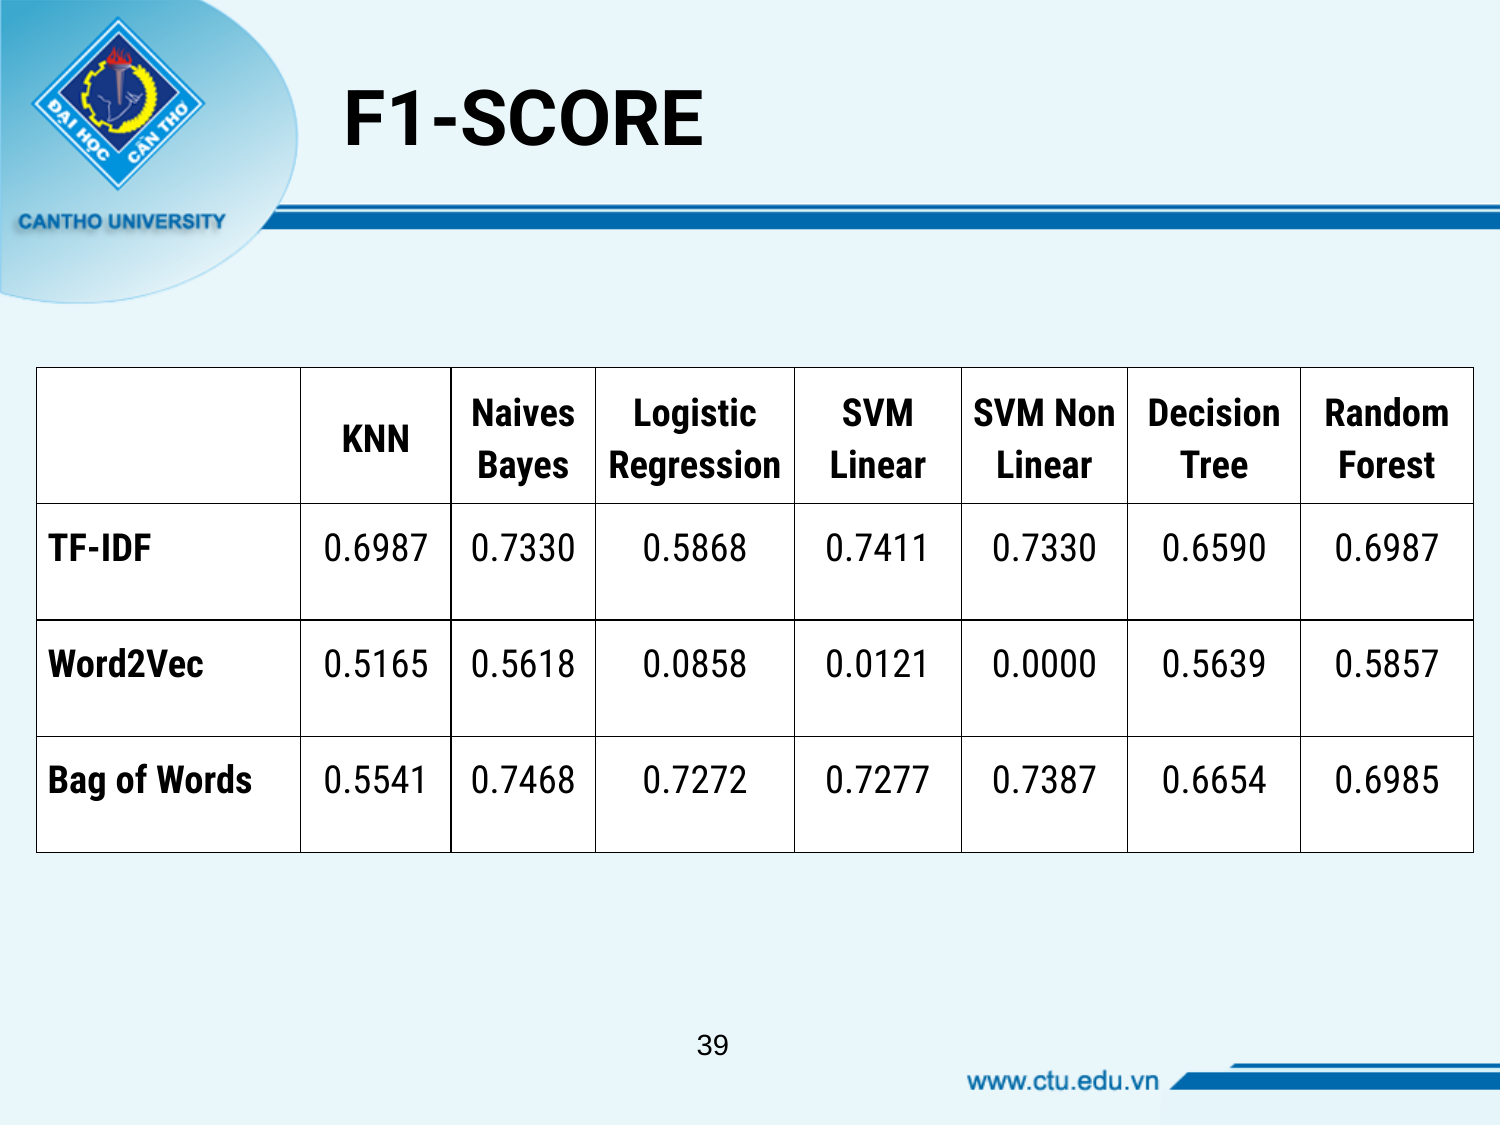

F1-SCORE
|  | KNN | Naives Bayes | Logistic Regression | SVM Linear | SVM Non Linear | Decision Tree | Random Forest |
| --- | --- | --- | --- | --- | --- | --- | --- |
| TF-IDF | 0.6987 | 0.7330 | 0.5868 | 0.7411 | 0.7330 | 0.6590 | 0.6987 |
| Word2Vec | 0.5165 | 0.5618 | 0.0858 | 0.0121 | 0.0000 | 0.5639 | 0.5857 |
| Bag of Words | 0.5541 | 0.7468 | 0.7272 | 0.7277 | 0.7387 | 0.6654 | 0.6985 |
39